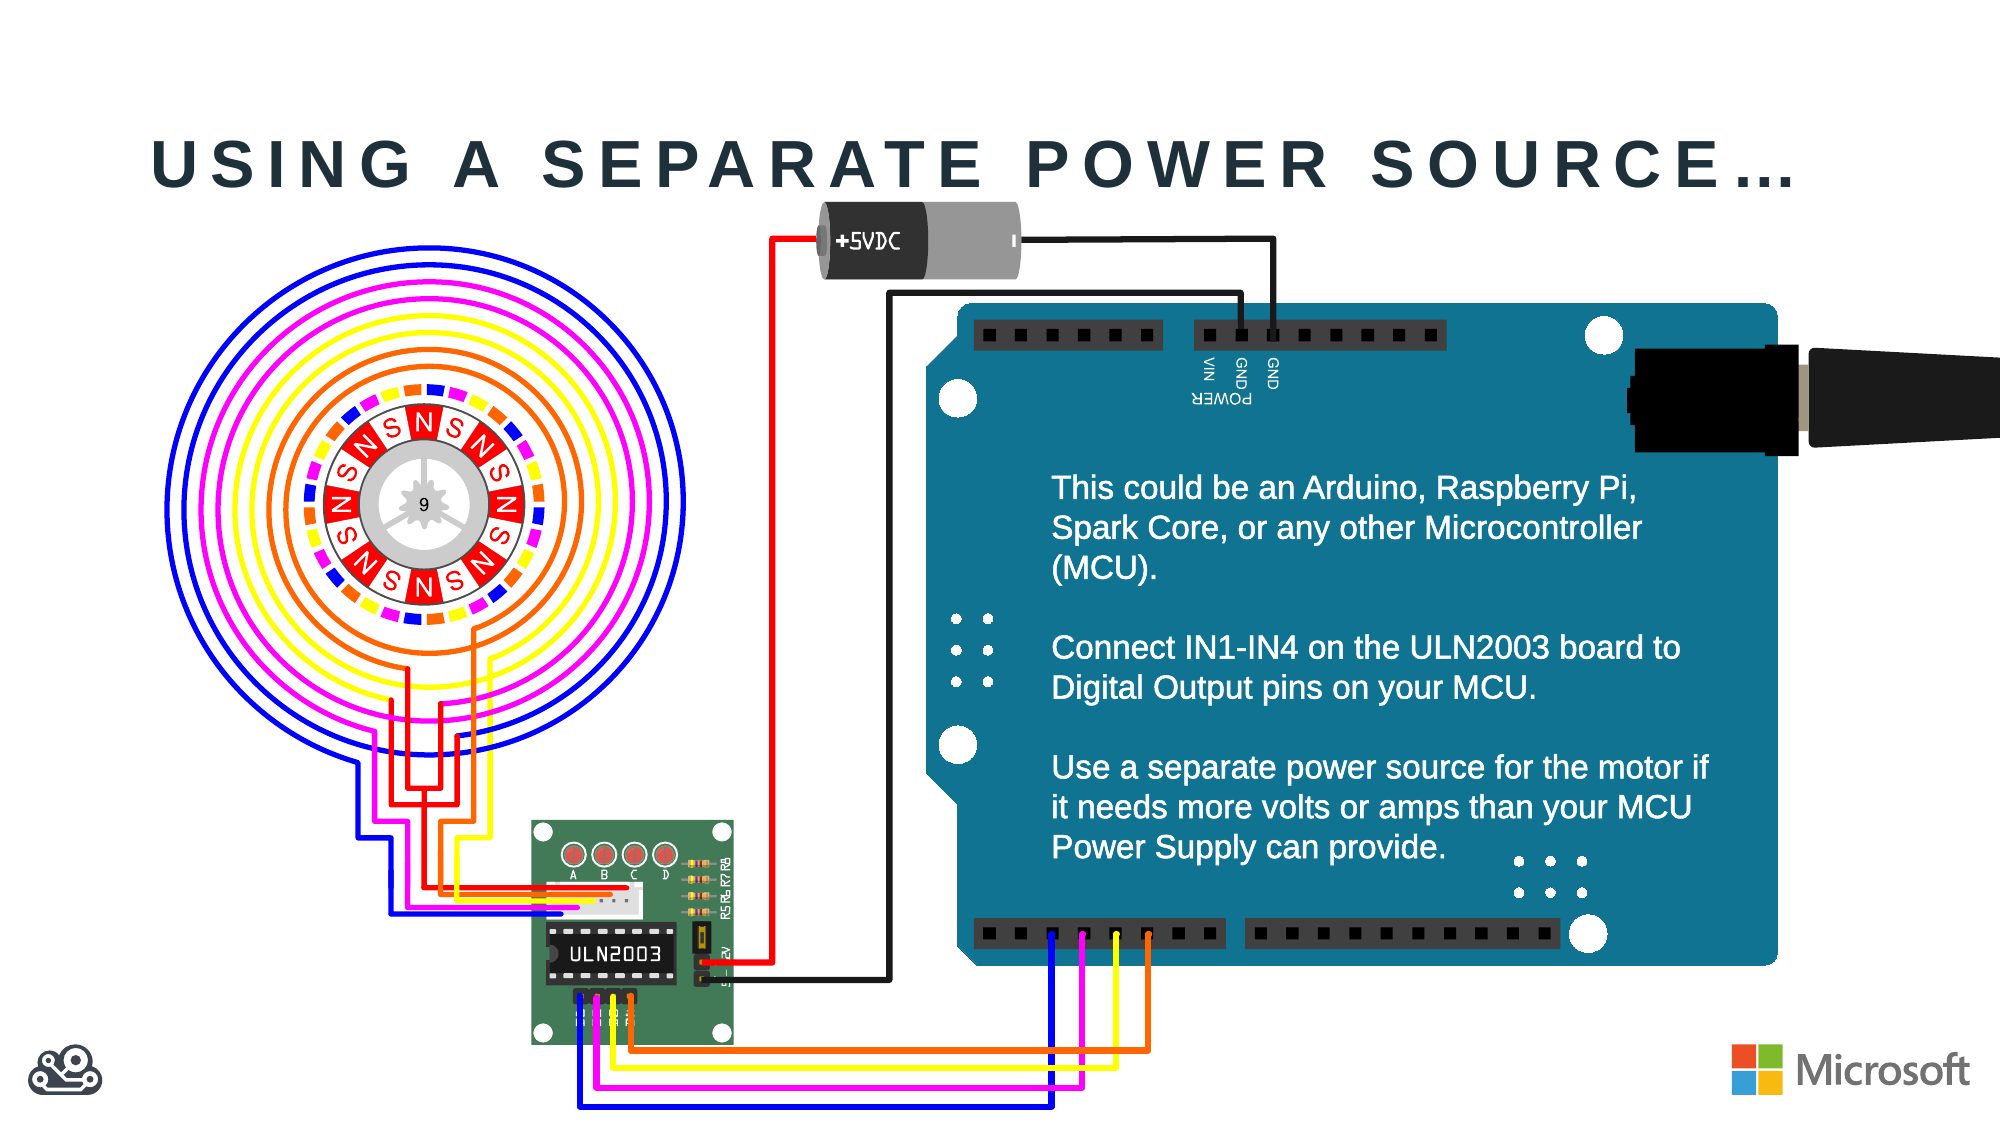

# Using a Separate power source…

This could be an Arduino, Raspberry Pi, Spark Core, or any other Microcontroller (MCU).

Connect IN1-IN4 on the ULN2003 board to Digital Output pins on your MCU.
Use a separate power source for the motor if it needs more volts or amps than your MCU Power Supply can provide.